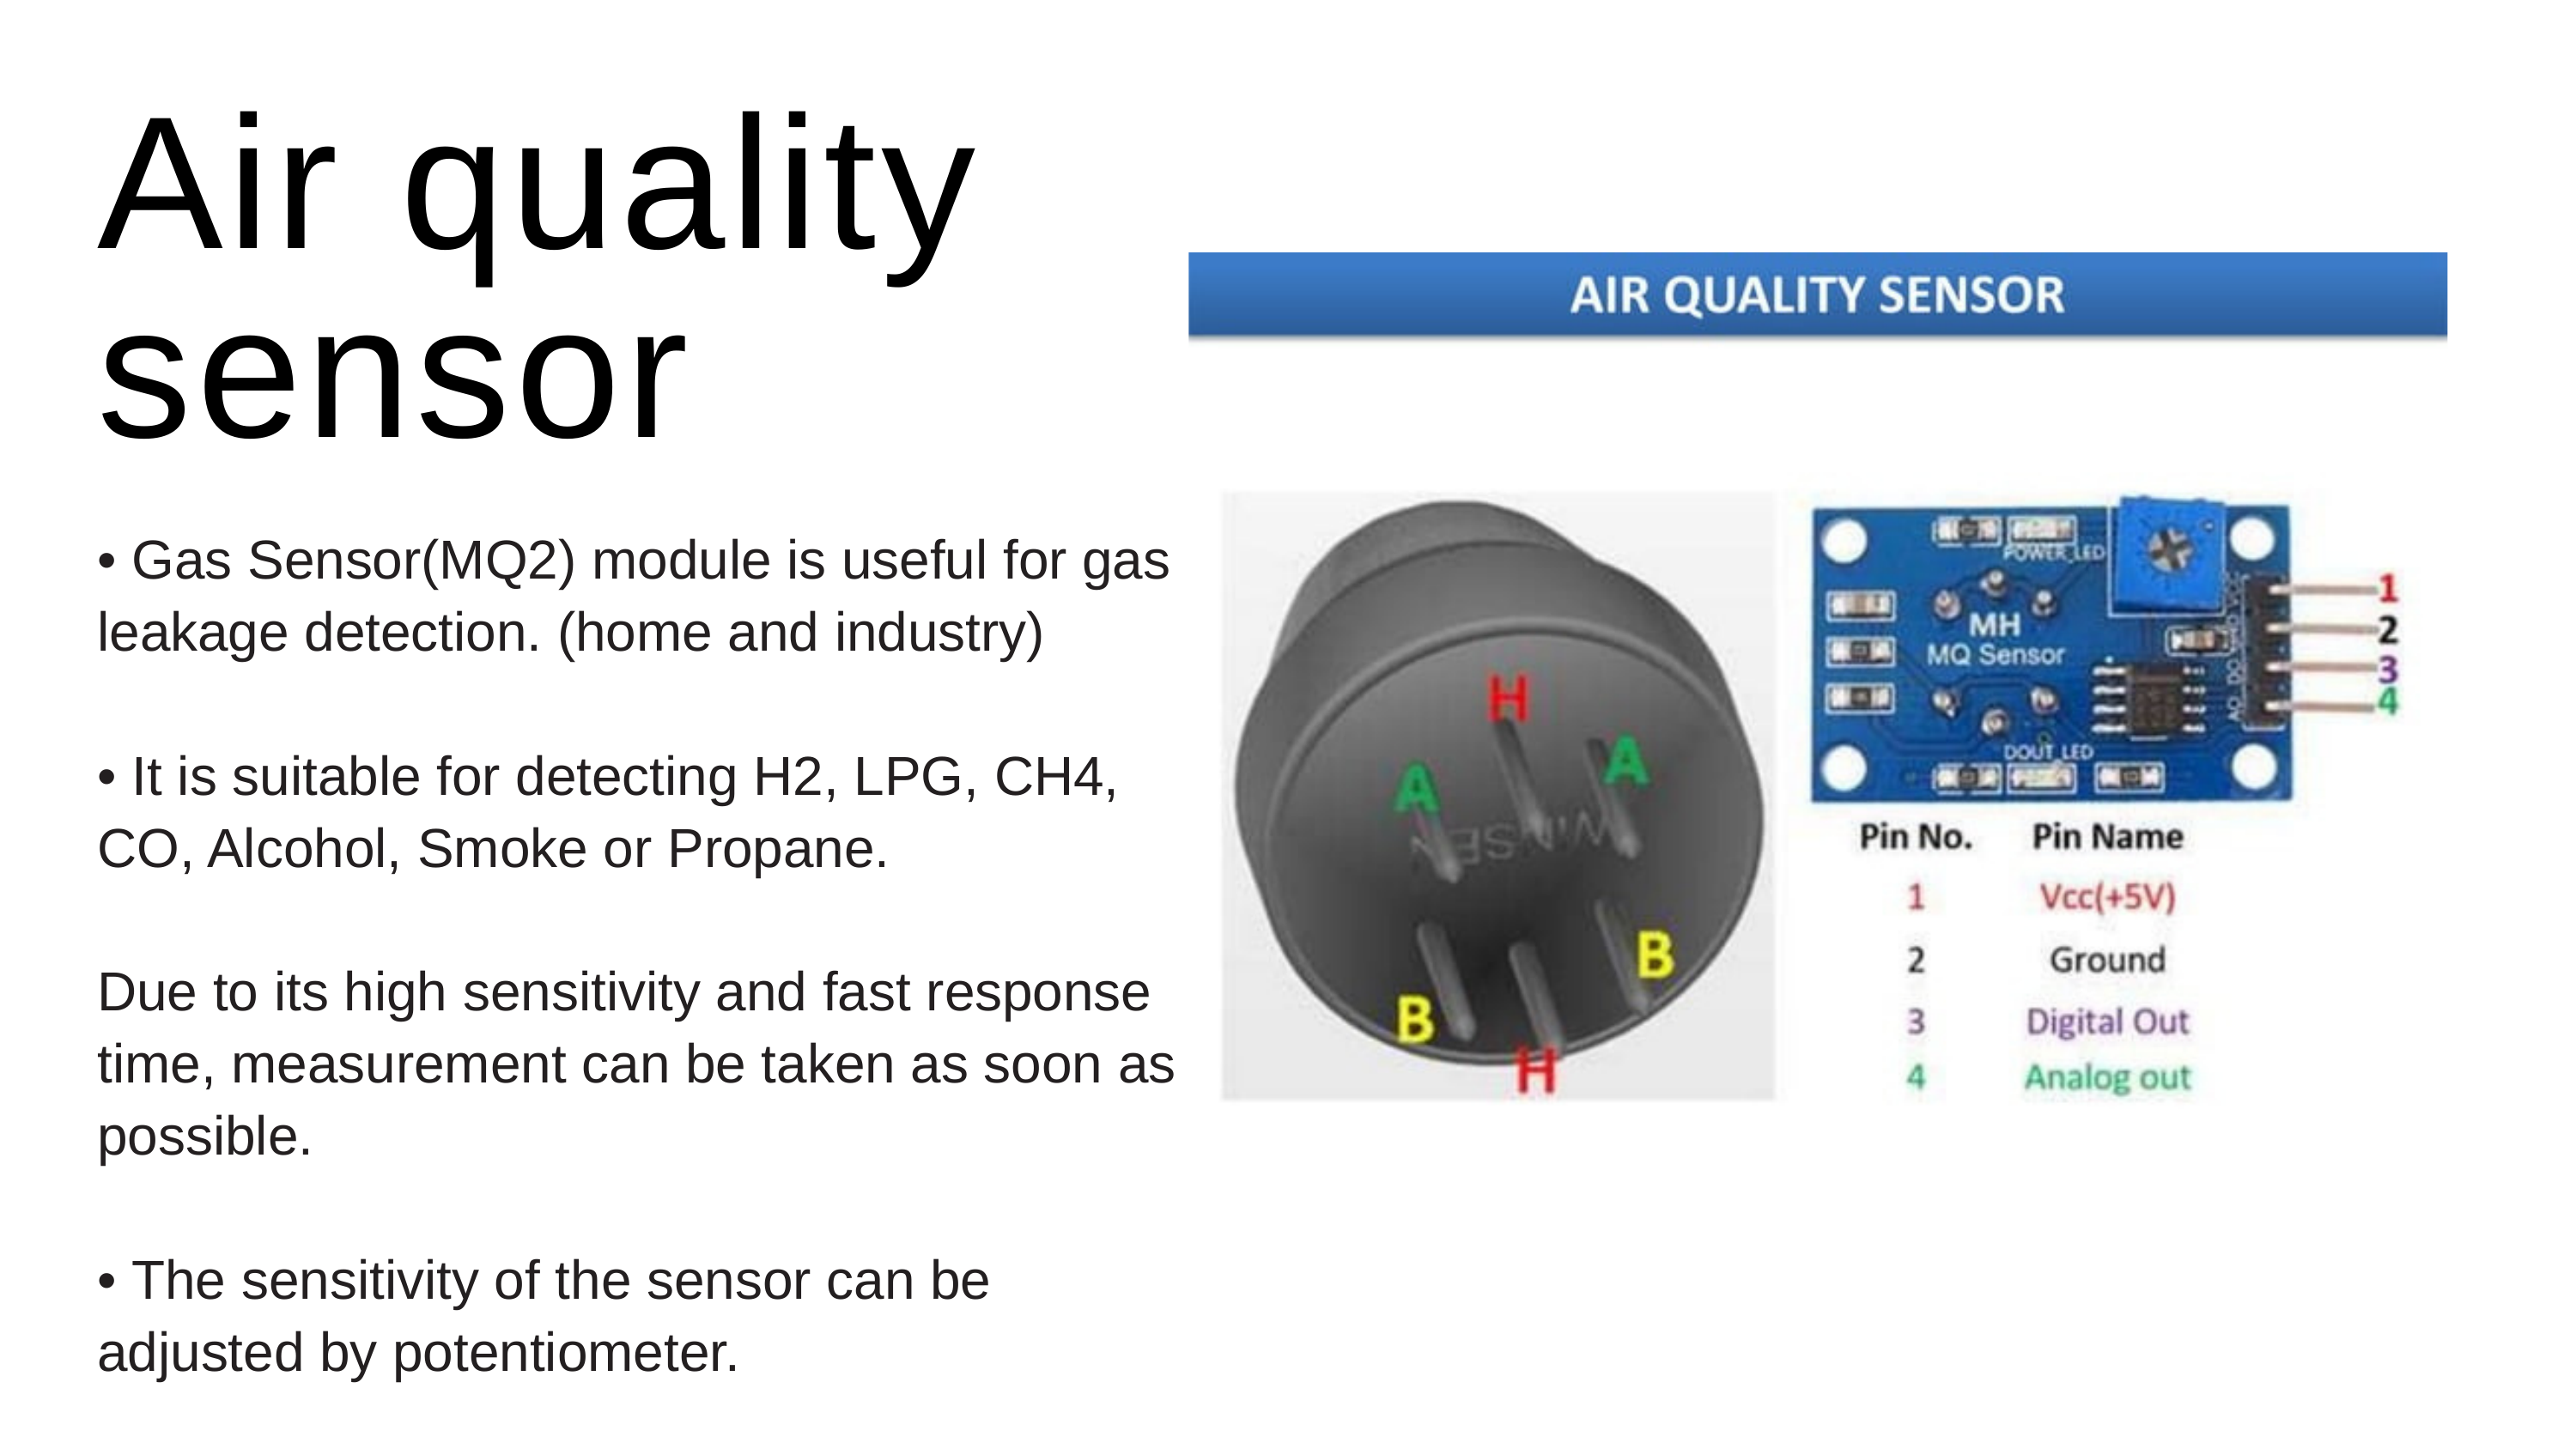

Air quality sensor

• Gas Sensor(MQ2) module is useful for gas leakage detection. (home and industry)

• It is suitable for detecting H2, LPG, CH4, CO, Alcohol, Smoke or Propane.

Due to its high sensitivity and fast response time, measurement can be taken as soon as possible.

• The sensitivity of the sensor can be adjusted by potentiometer.